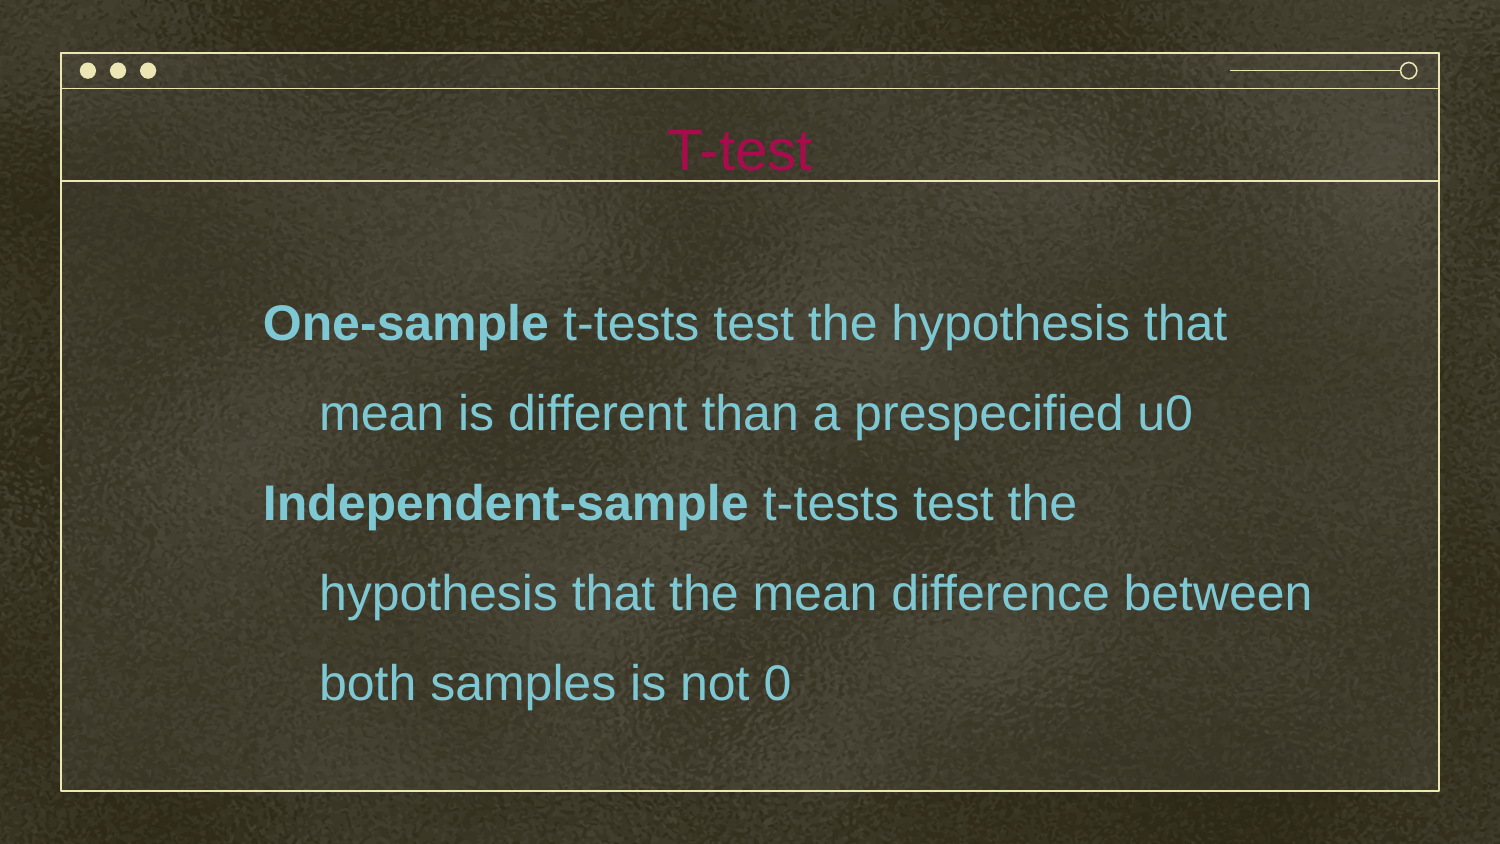

# T-test
One-sample t-tests test the hypothesis that mean is different than a prespecified u0
Independent-sample t-tests test the hypothesis that the mean difference between both samples is not 0